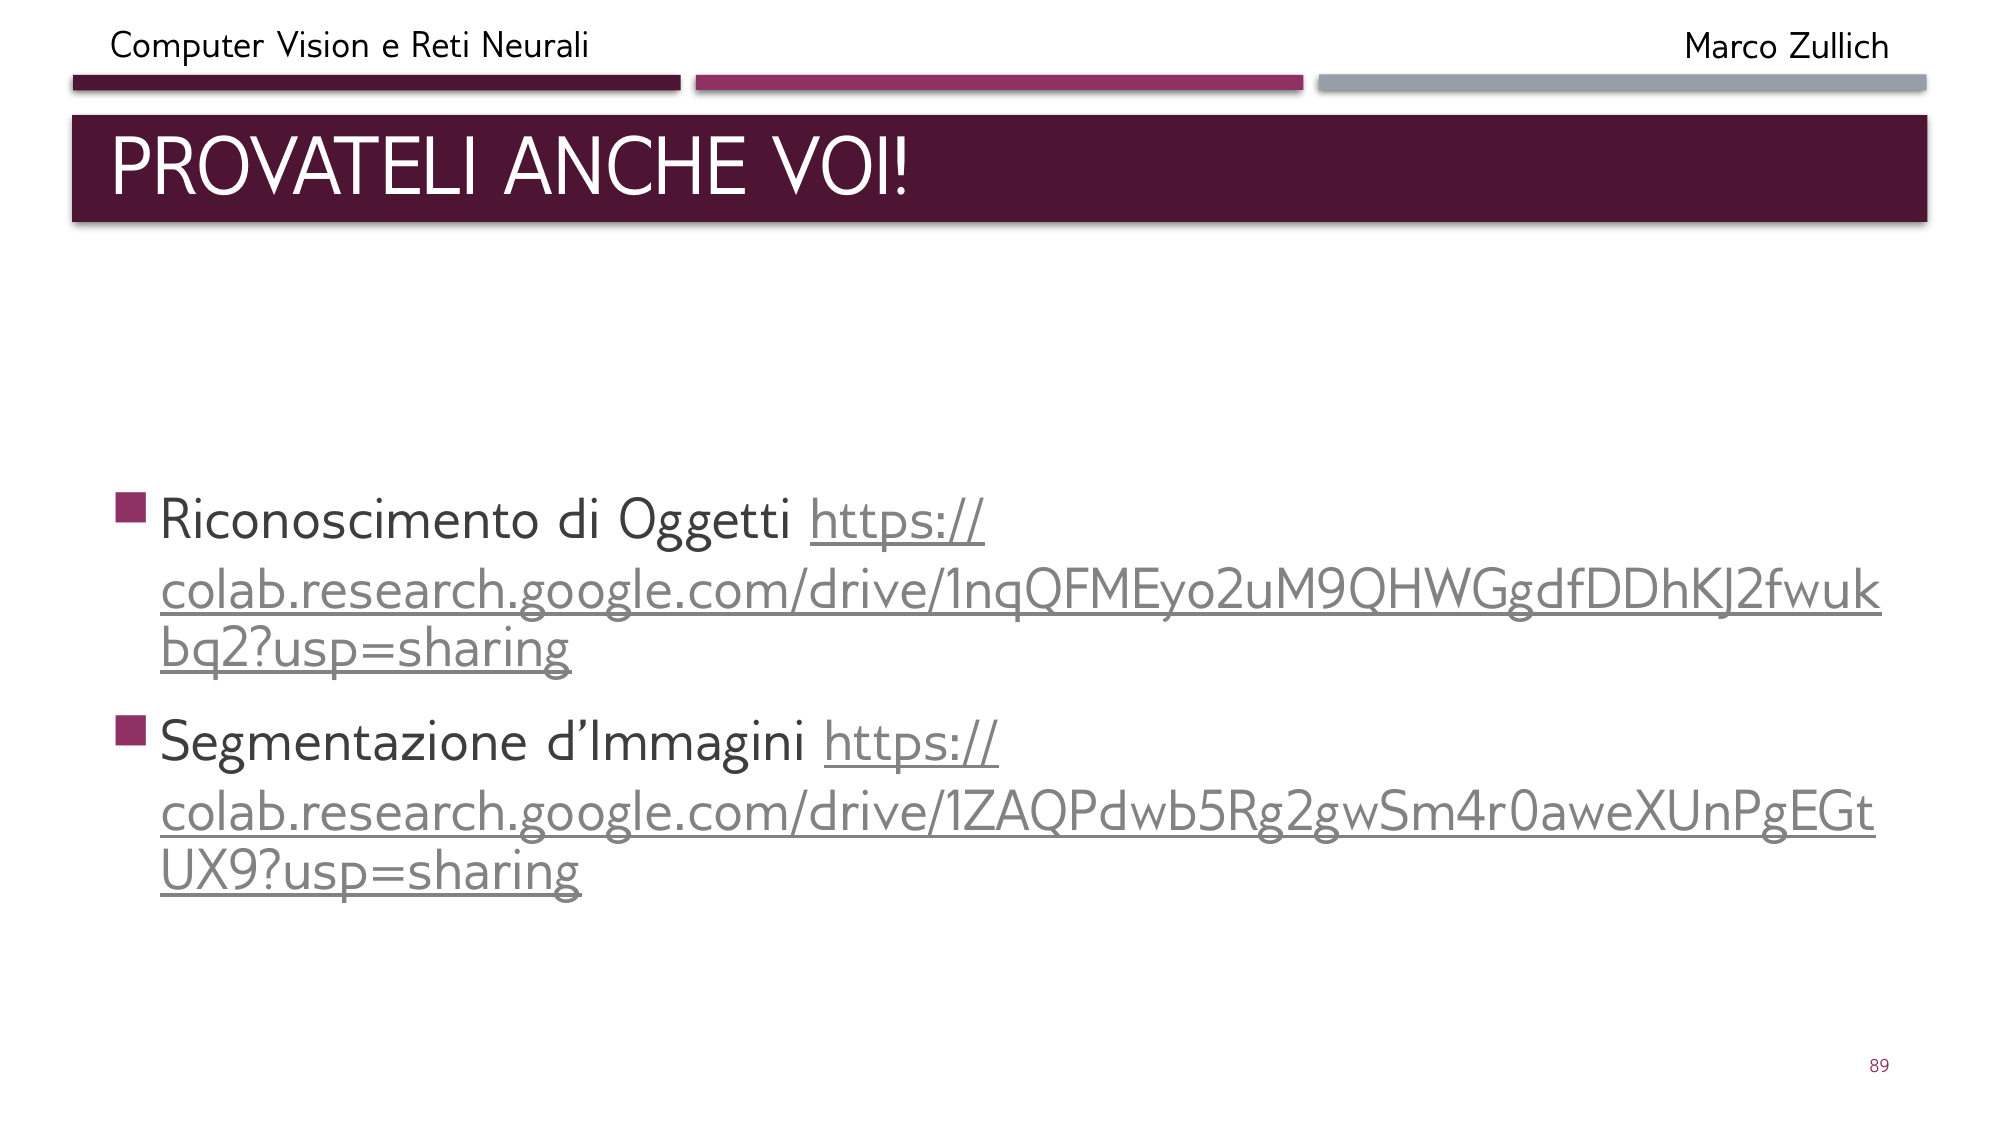

# Provateli anche voi!
Riconoscimento di Oggetti https://colab.research.google.com/drive/1nqQFMEyo2uM9QHWGgdfDDhKJ2fwukbq2?usp=sharing
Segmentazione d’Immagini https://colab.research.google.com/drive/1ZAQPdwb5Rg2gwSm4r0aweXUnPgEGtUX9?usp=sharing
89